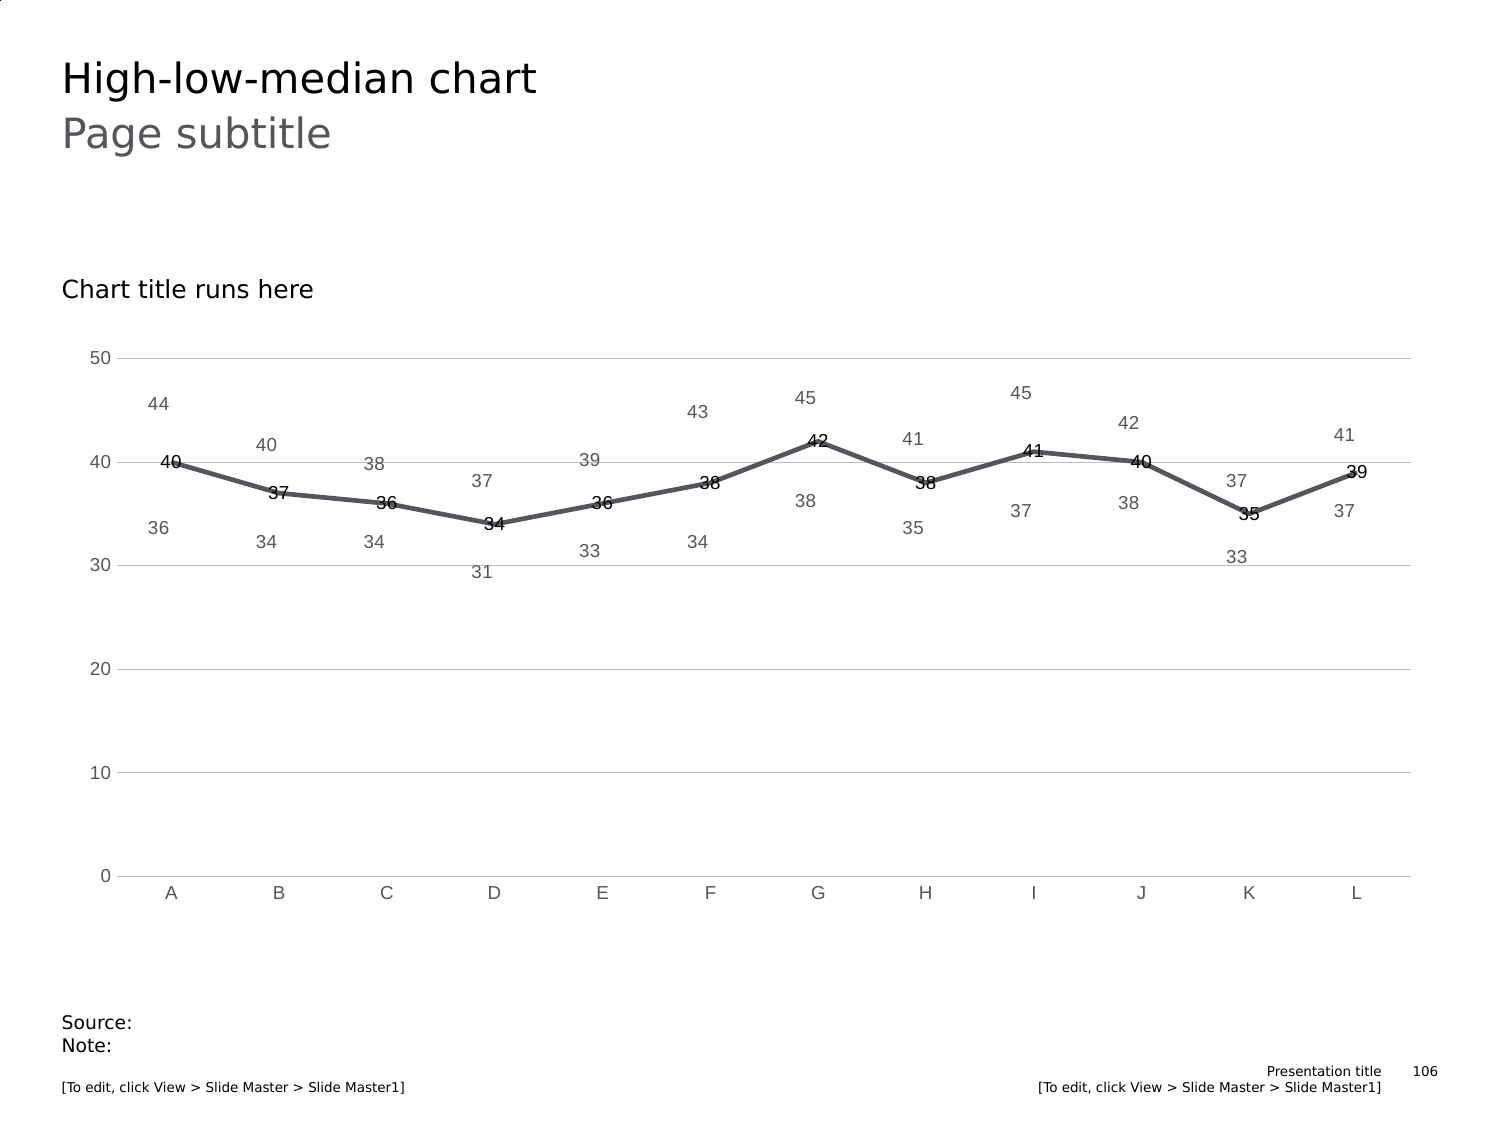

# High-low-median chart
Page subtitle
Chart title runs here

### Chart

| Category | High | Medium | Low |
|---|---|---|---|
| A | 44.0 | 40.0 | 36.0 |
| B | 40.0 | 37.0 | 34.0 |
| C | 38.0 | 36.0 | 34.0 |
| D | 37.0 | 34.0 | 31.0 |
| E | 39.0 | 36.0 | 33.0 |
| F | 43.0 | 38.0 | 34.0 |
| G | 45.0 | 42.0 | 38.0 |
| H | 41.0 | 38.0 | 35.0 |
| I | 45.0 | 41.0 | 37.0 |
| J | 42.0 | 40.0 | 38.0 |
| K | 37.0 | 35.0 | 33.0 |
| L | 41.0 | 39.0 | 37.0 |
Source:
Note: